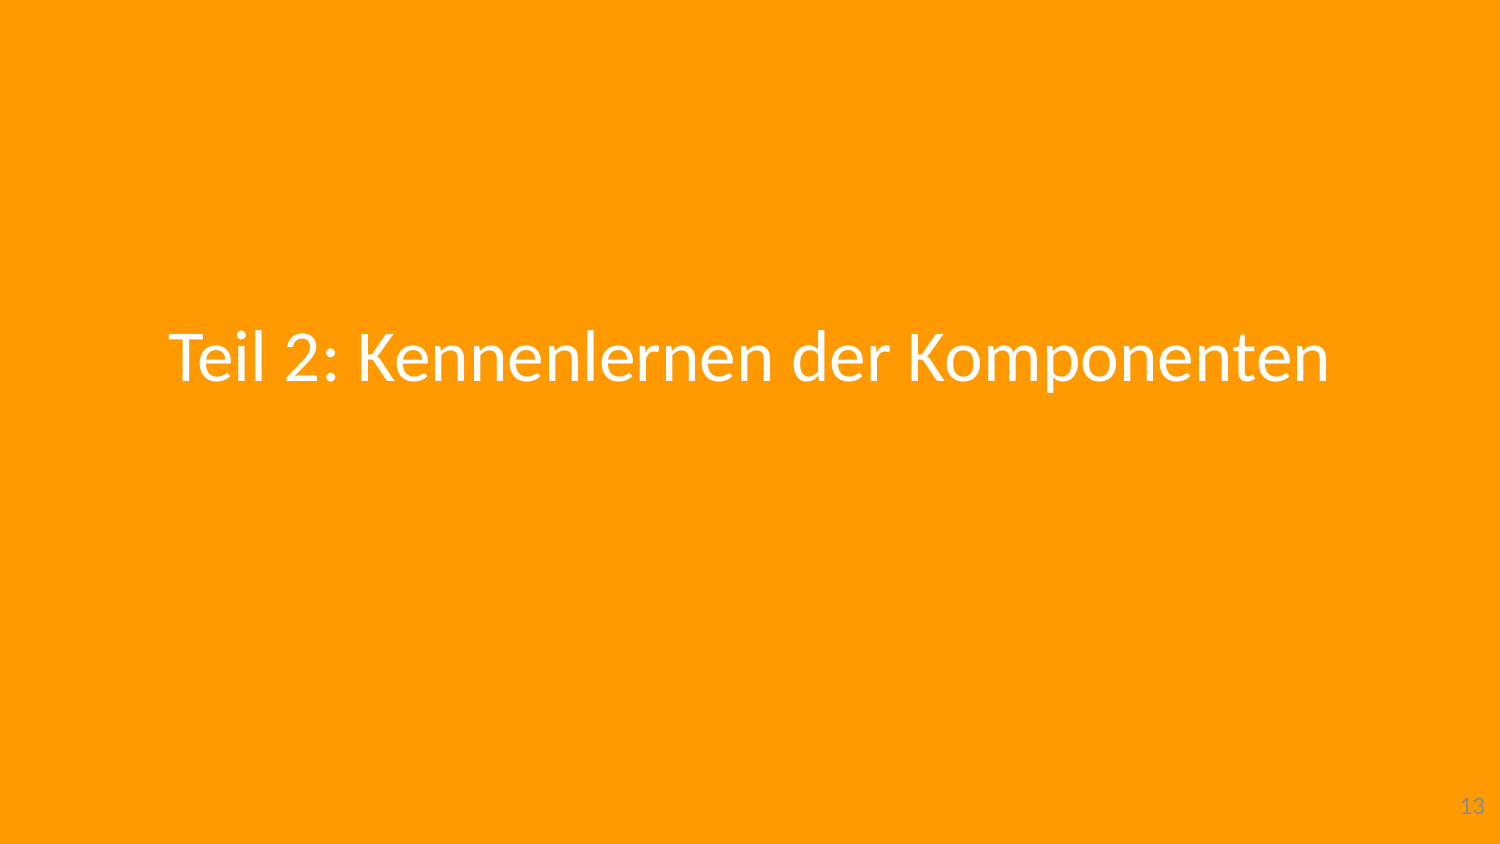

# Teil 2: Kennenlernen der Komponenten
13